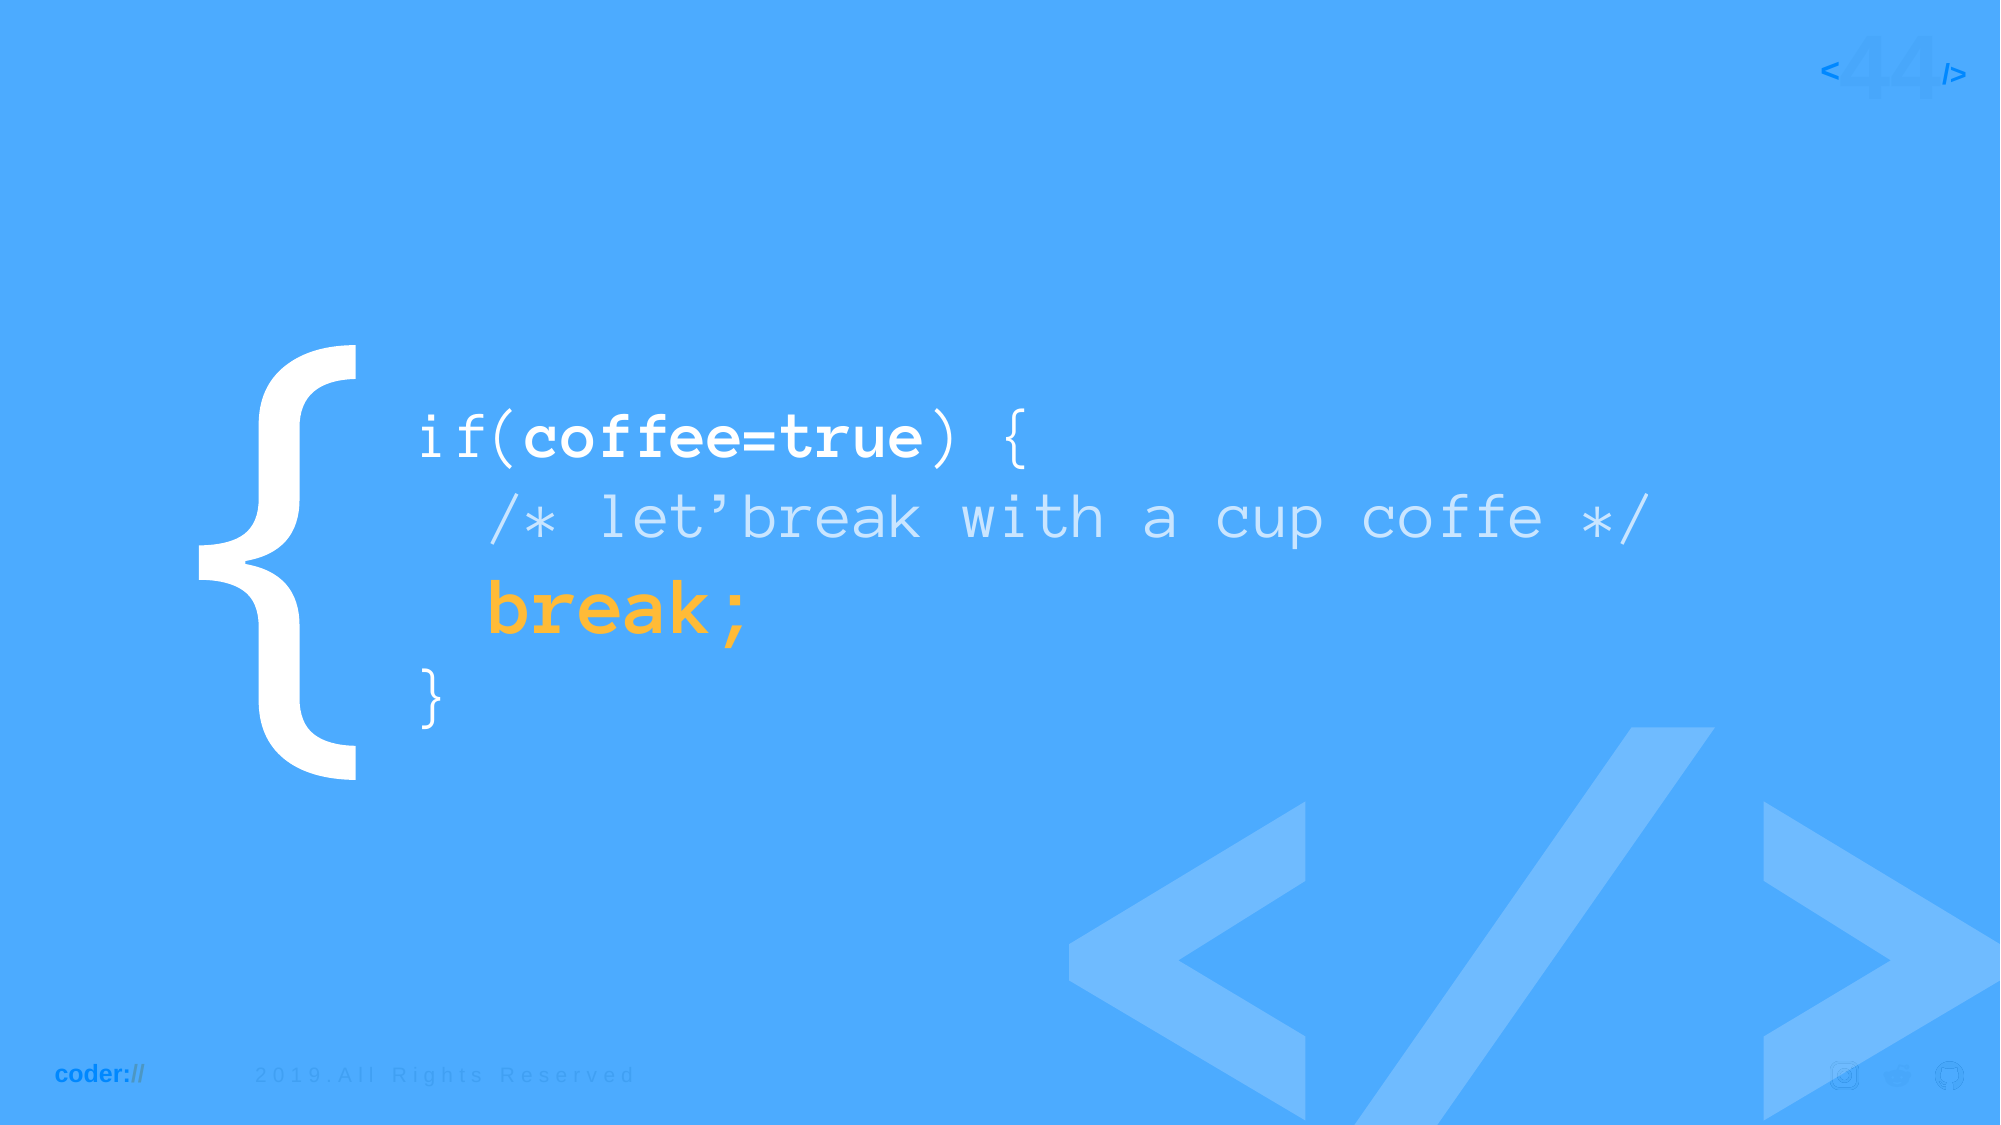

if(coffee=true) {
  /* let’break with a cup coffe */
  break;
}